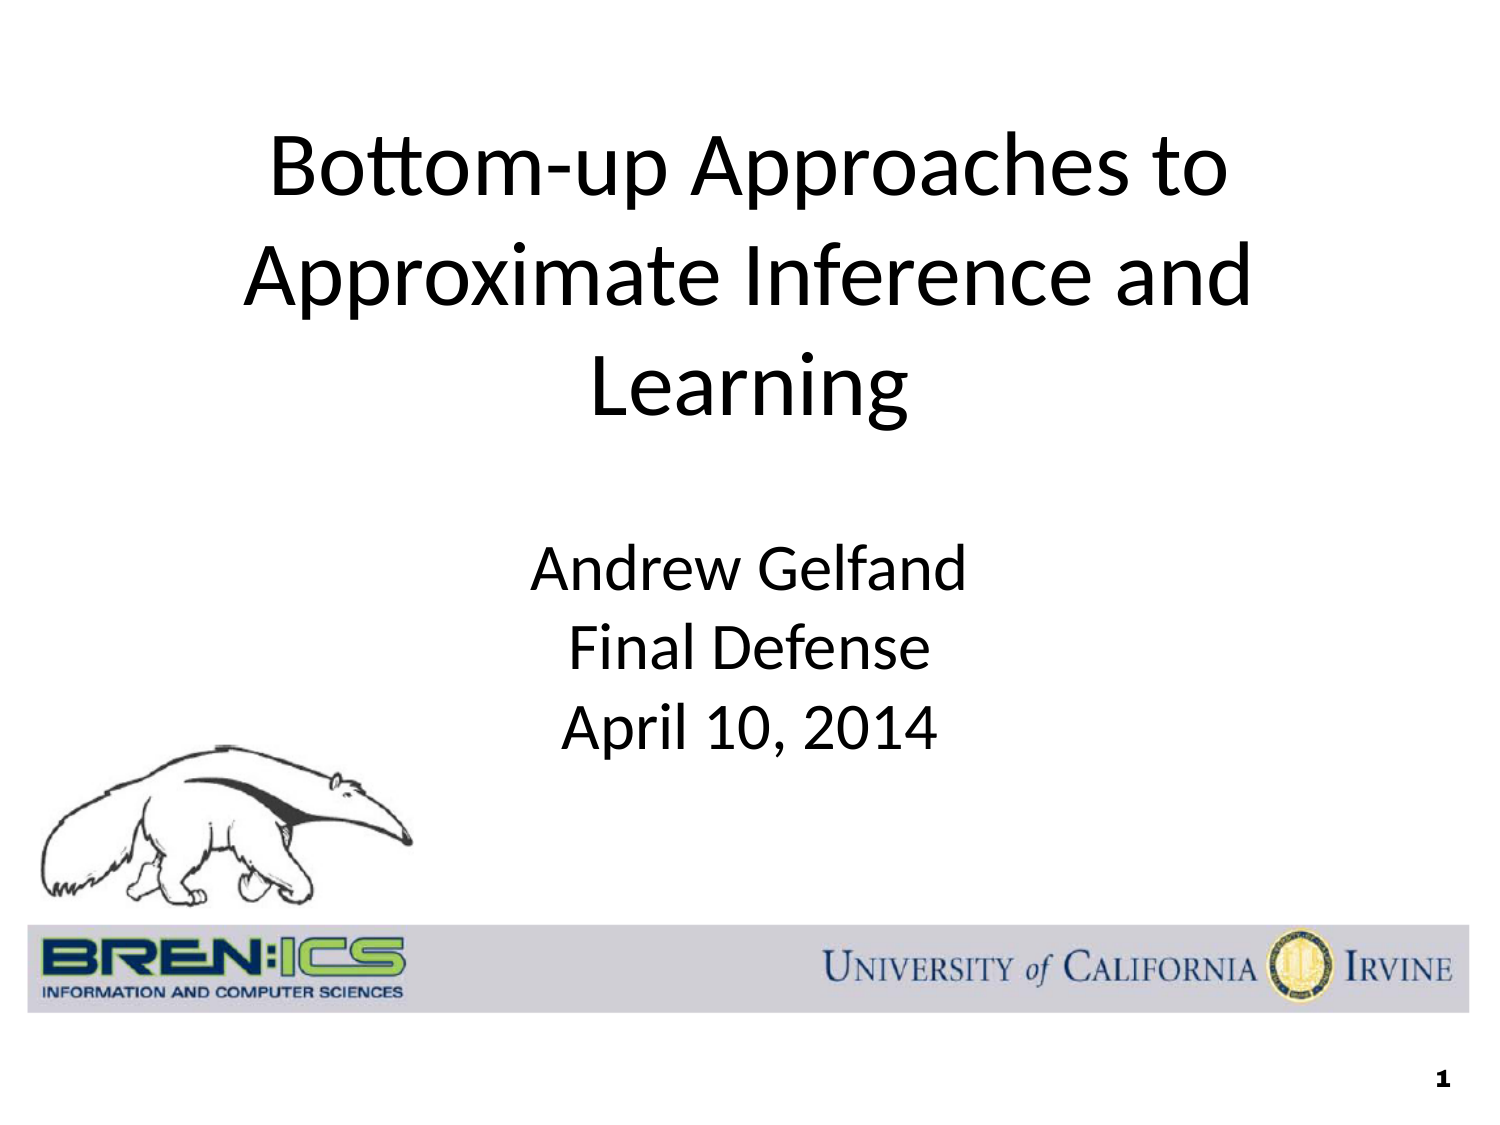

# Bottom-up Approaches to Approximate Inference and Learning
Andrew Gelfand
Final Defense
April 10, 2014
1